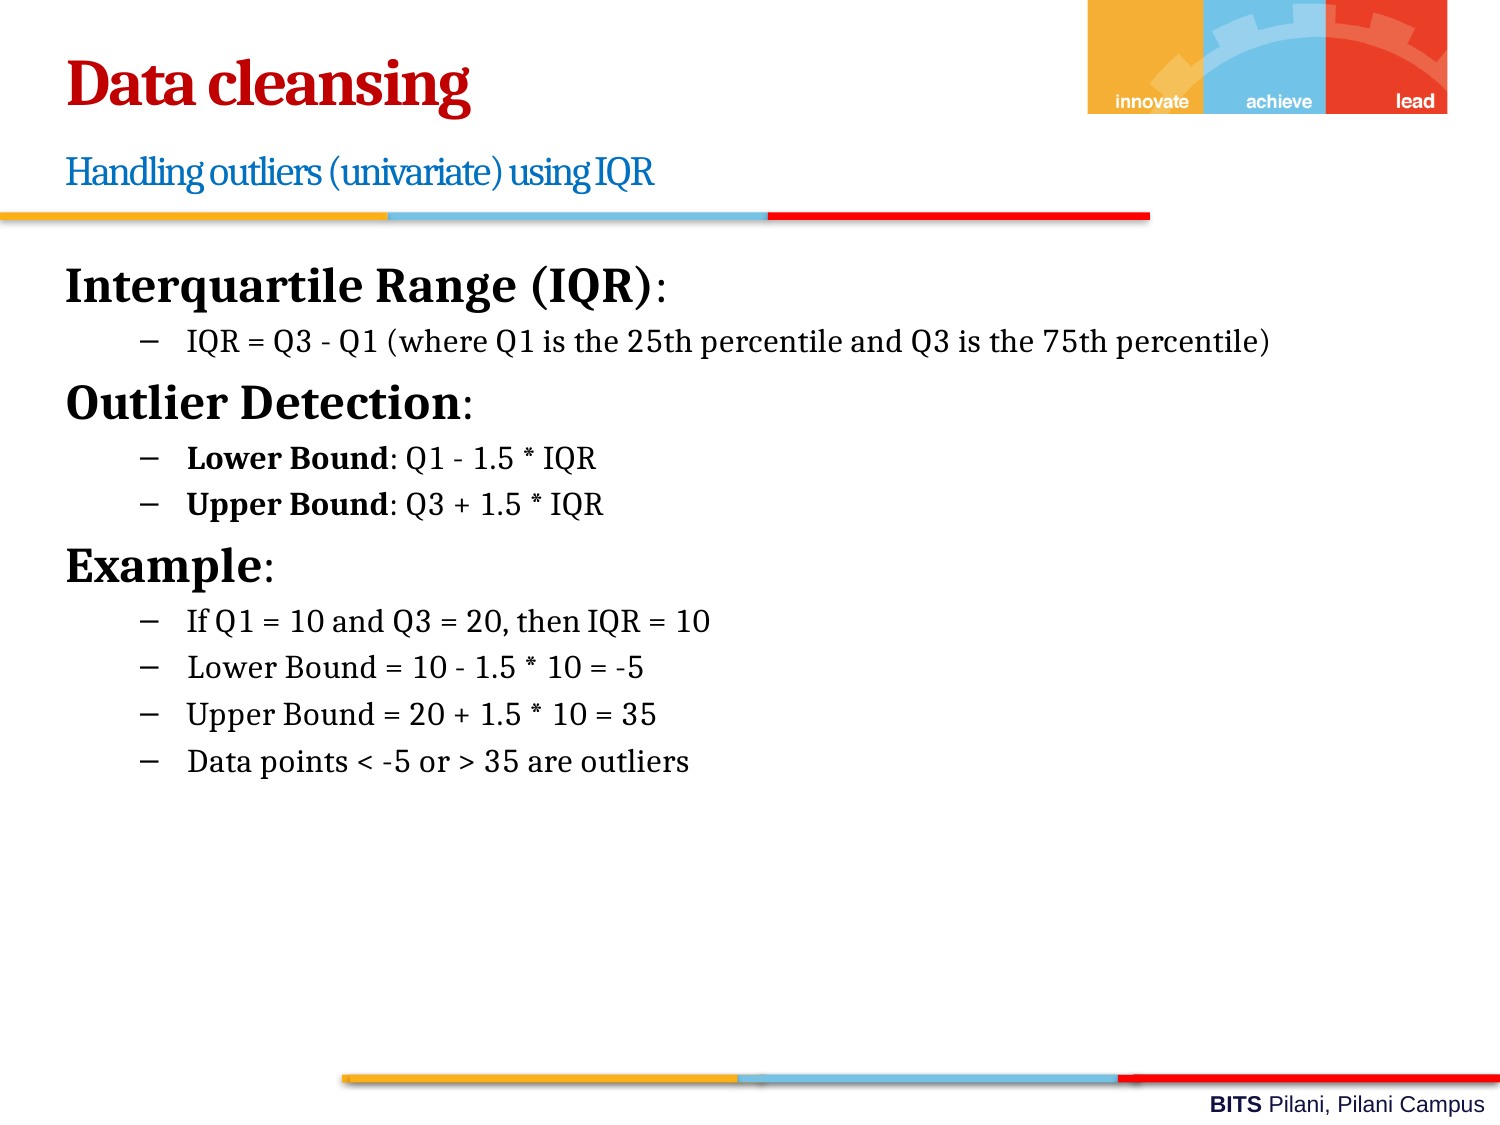

Data cleansing
Handling outliers (univariate) using IQR
Interquartile Range (IQR):
IQR = Q3 - Q1 (where Q1 is the 25th percentile and Q3 is the 75th percentile)
Outlier Detection:
Lower Bound: Q1 - 1.5 * IQR
Upper Bound: Q3 + 1.5 * IQR
Example:
If Q1 = 10 and Q3 = 20, then IQR = 10
Lower Bound = 10 - 1.5 * 10 = -5
Upper Bound = 20 + 1.5 * 10 = 35
Data points < -5 or > 35 are outliers